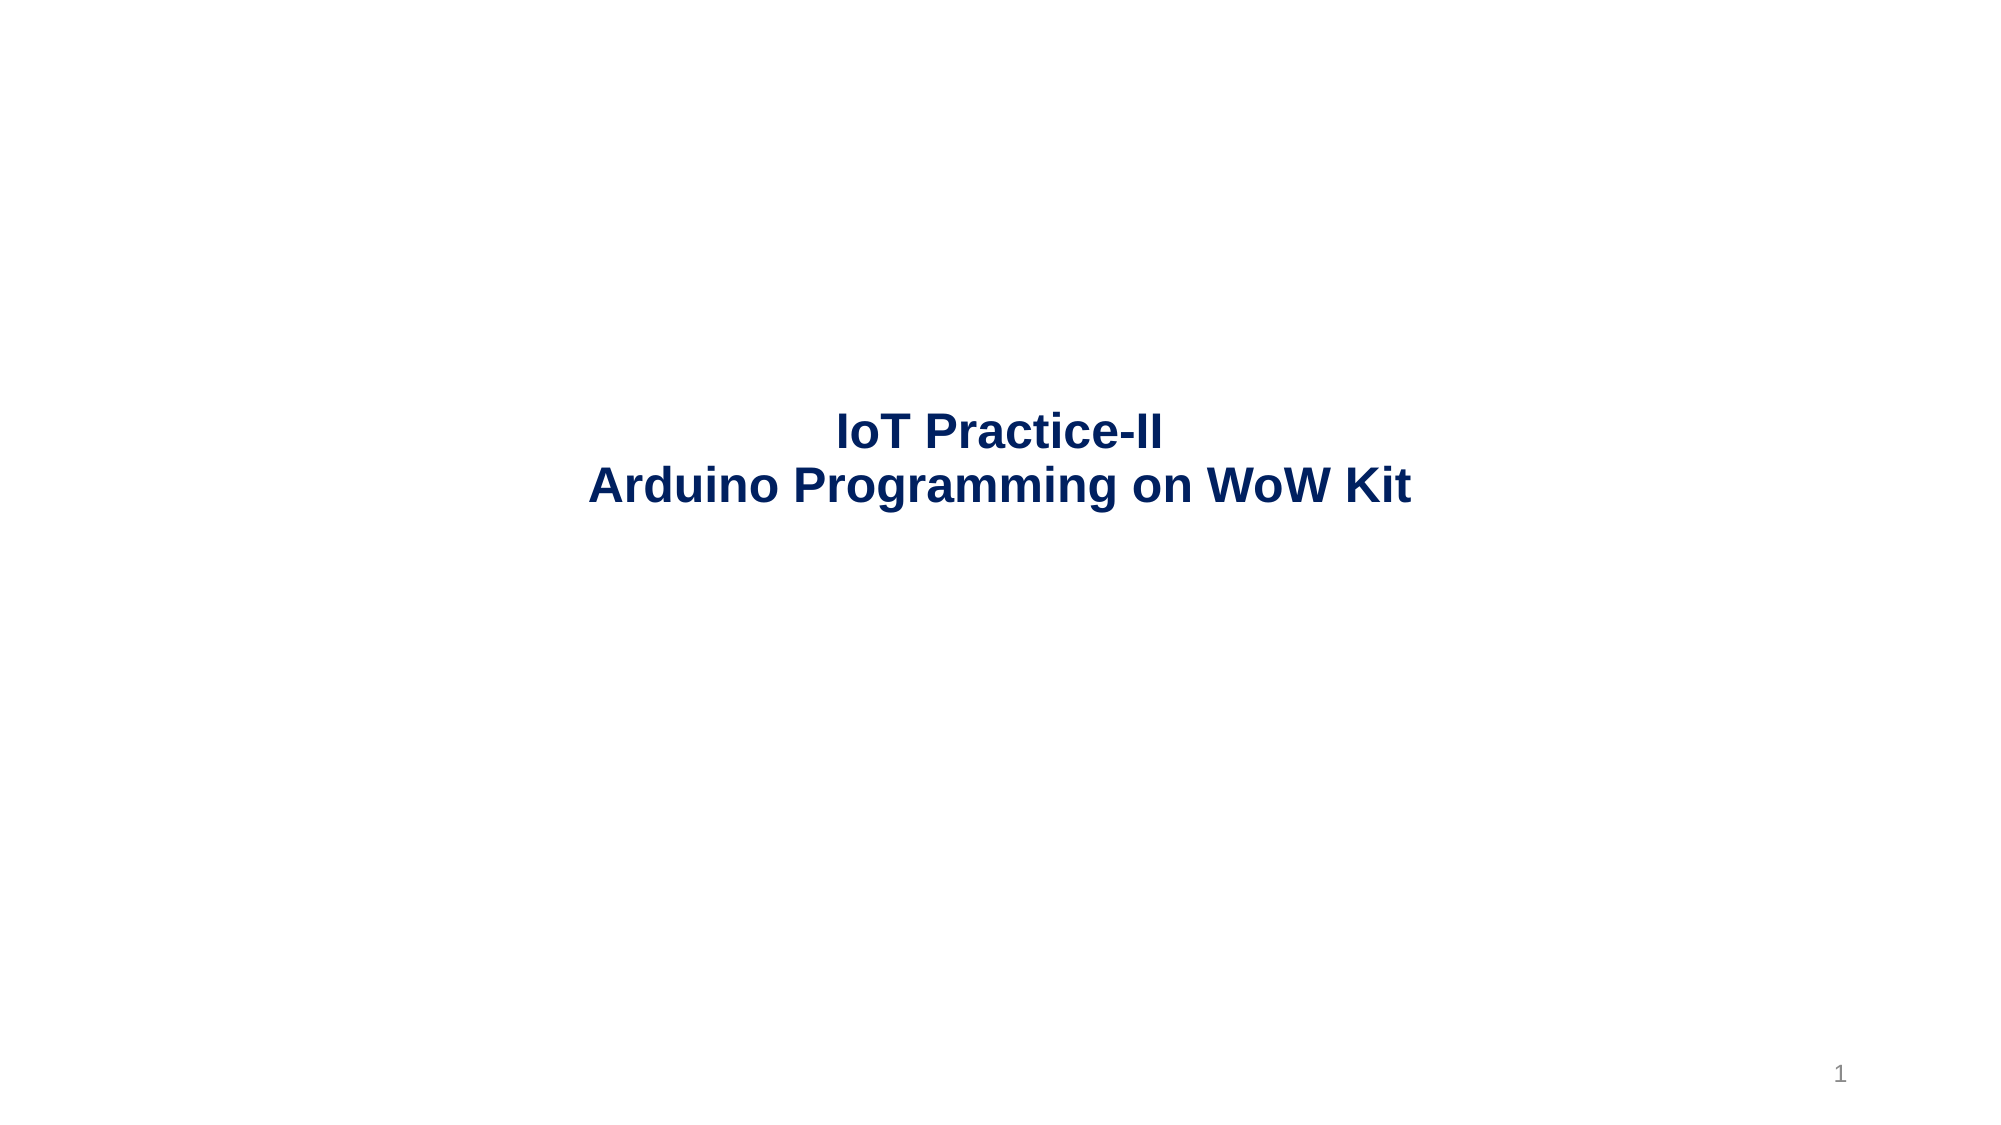

# IoT Practice-II Arduino Programming on WoW Kit
1